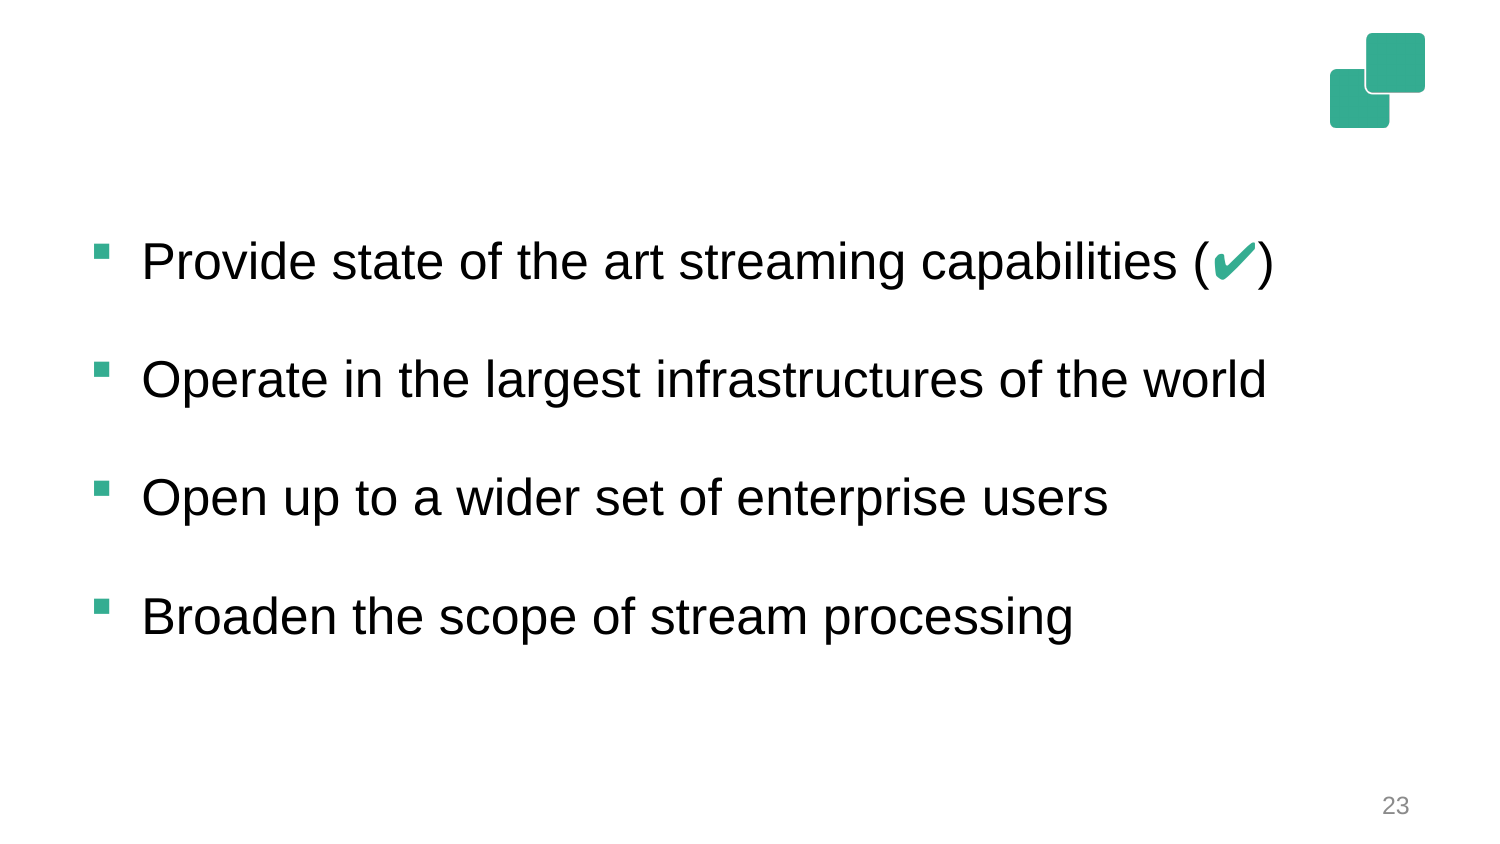

Provide state of the art streaming capabilities (✔)

Operate in the largest infrastructures of the world

Open up to a wider set of enterprise users

Broaden the scope of stream processing
23